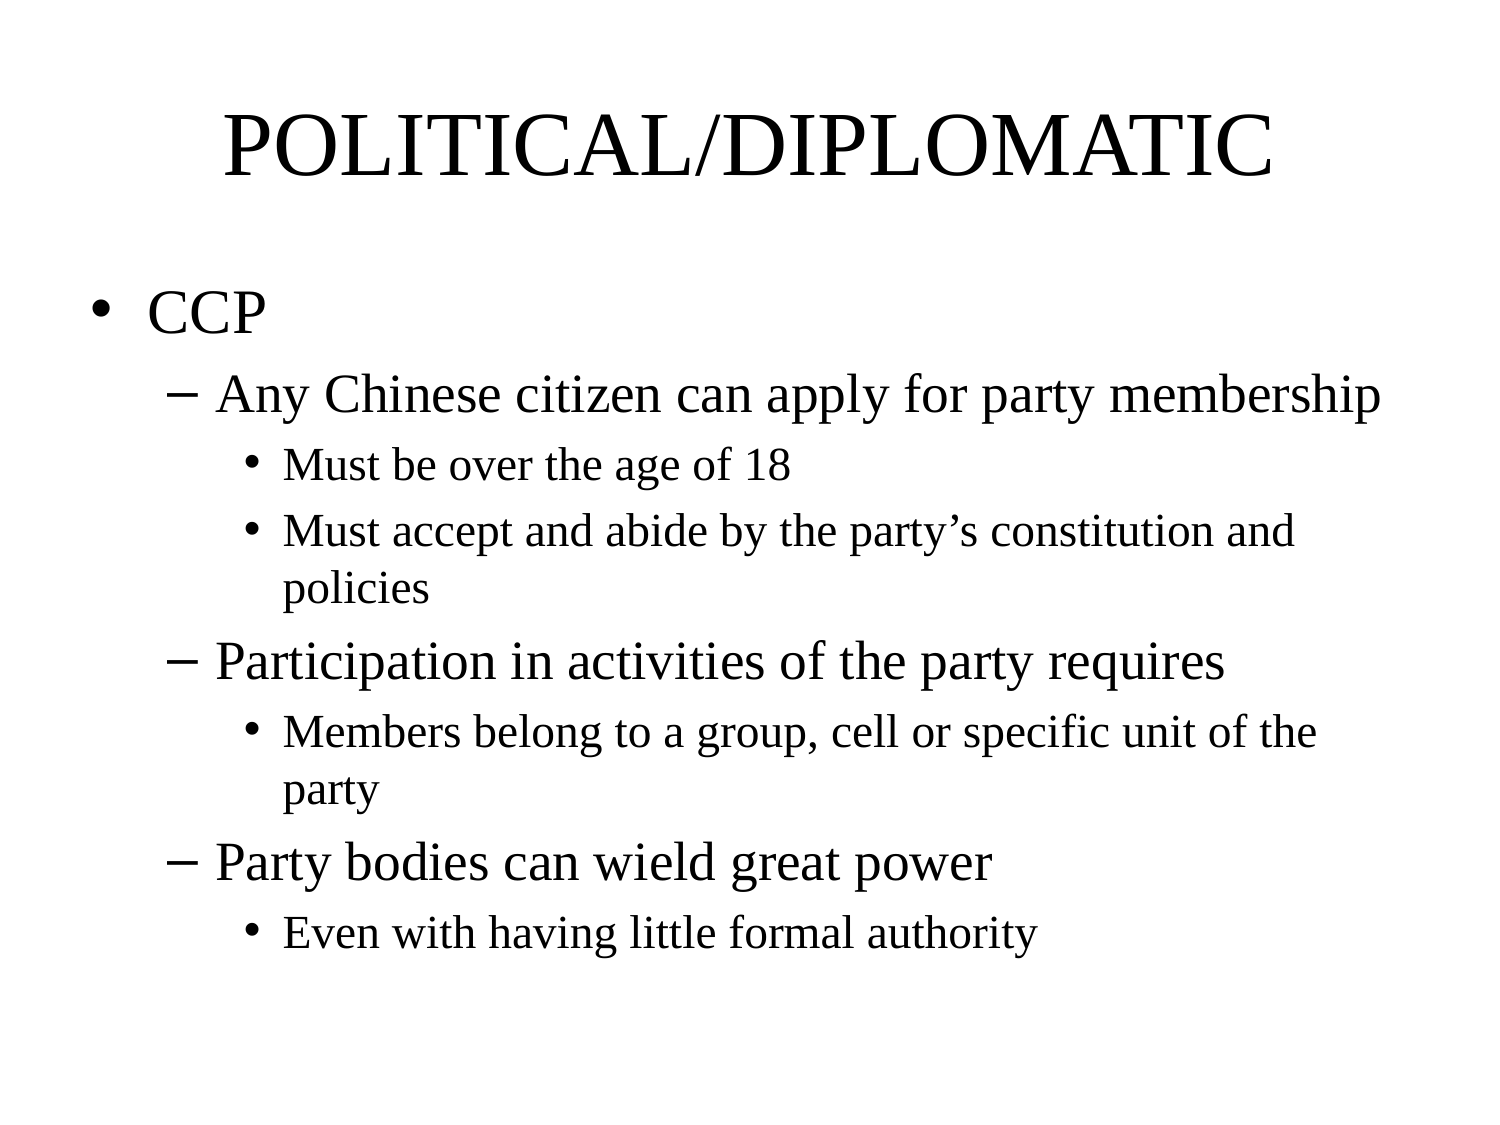

# POLITICAL/DIPLOMATIC
CCP
Any Chinese citizen can apply for party membership
Must be over the age of 18
Must accept and abide by the party’s constitution and policies
Participation in activities of the party requires
Members belong to a group, cell or specific unit of the party
Party bodies can wield great power
Even with having little formal authority